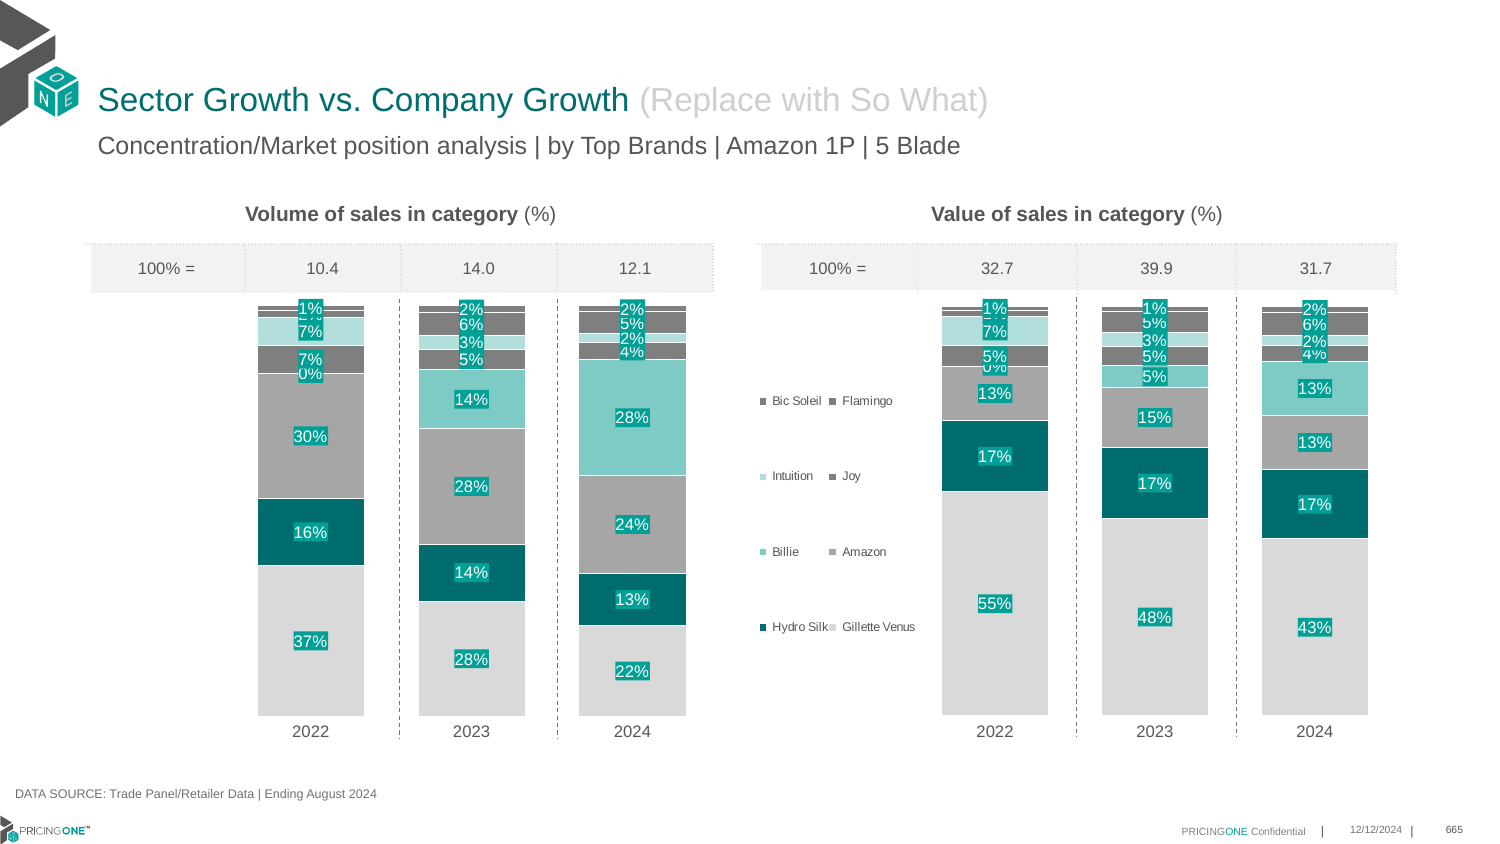

# Sector Growth vs. Company Growth (Replace with So What)
Concentration/Market position analysis | by Top Brands | Amazon 1P | 5 Blade
| Volume of sales in category (%) |  |  |  |
| --- | --- | --- | --- |
| 100% = | 10.4 | 14.0 | 12.1 |
| Value of sales in category (%) |  |  |  |
| --- | --- | --- | --- |
| 100% = | 32.7 | 39.9 | 31.7 |

### Chart

| Category | Gillette Venus | Hydro Silk | Amazon | Billie | Joy | Intuition | Flamingo | Bic Soleil |
|---|---|---|---|---|---|---|---|---|
| 2022 | 0.3677520882767135 | 0.16307637401855818 | 0.3044508748577271 | 0.0 | 0.06907652834847695 | 0.06688870883731697 | 0.016810097034936435 | 0.011945328626270811 |
| 2023 | 0.28054501381897723 | 0.1389848950857378 | 0.2813067840021277 | 0.1427596804998022 | 0.050649272070828304 | 0.0321616107309466 | 0.05823868100657999 | 0.015354062785000146 |
| 2024 | 0.22087514646882078 | 0.12714111309385961 | 0.23829336523007258 | 0.28209483108772515 | 0.042853968650319256 | 0.02040087902704843 | 0.05323534265880317 | 0.015105353783350995 |

### Chart

| Category | Gillette Venus | Hydro Silk | Amazon | Billie | Joy | Intuition | Flamingo | Bic Soleil |
|---|---|---|---|---|---|---|---|---|
| 2022 | 0.5467402431115406 | 0.17376662993164058 | 0.13271367141888296 | 0.0 | 0.05087336920743481 | 0.07093893583295788 | 0.013956670482841445 | 0.011010480014701755 |
| 2023 | 0.481860696515916 | 0.17230595698714113 | 0.14718397295186647 | 0.052963770386732806 | 0.04623771753742314 | 0.03385933612582385 | 0.05324123420197611 | 0.012347315293120487 |
| 2024 | 0.43218050269484143 | 0.16838975213293073 | 0.1327170652959268 | 0.13156745065708367 | 0.03829699937761567 | 0.024049184336827303 | 0.0559696961909536 | 0.016829349313820803 |
DATA SOURCE: Trade Panel/Retailer Data | Ending August 2024

12/12/2024
665